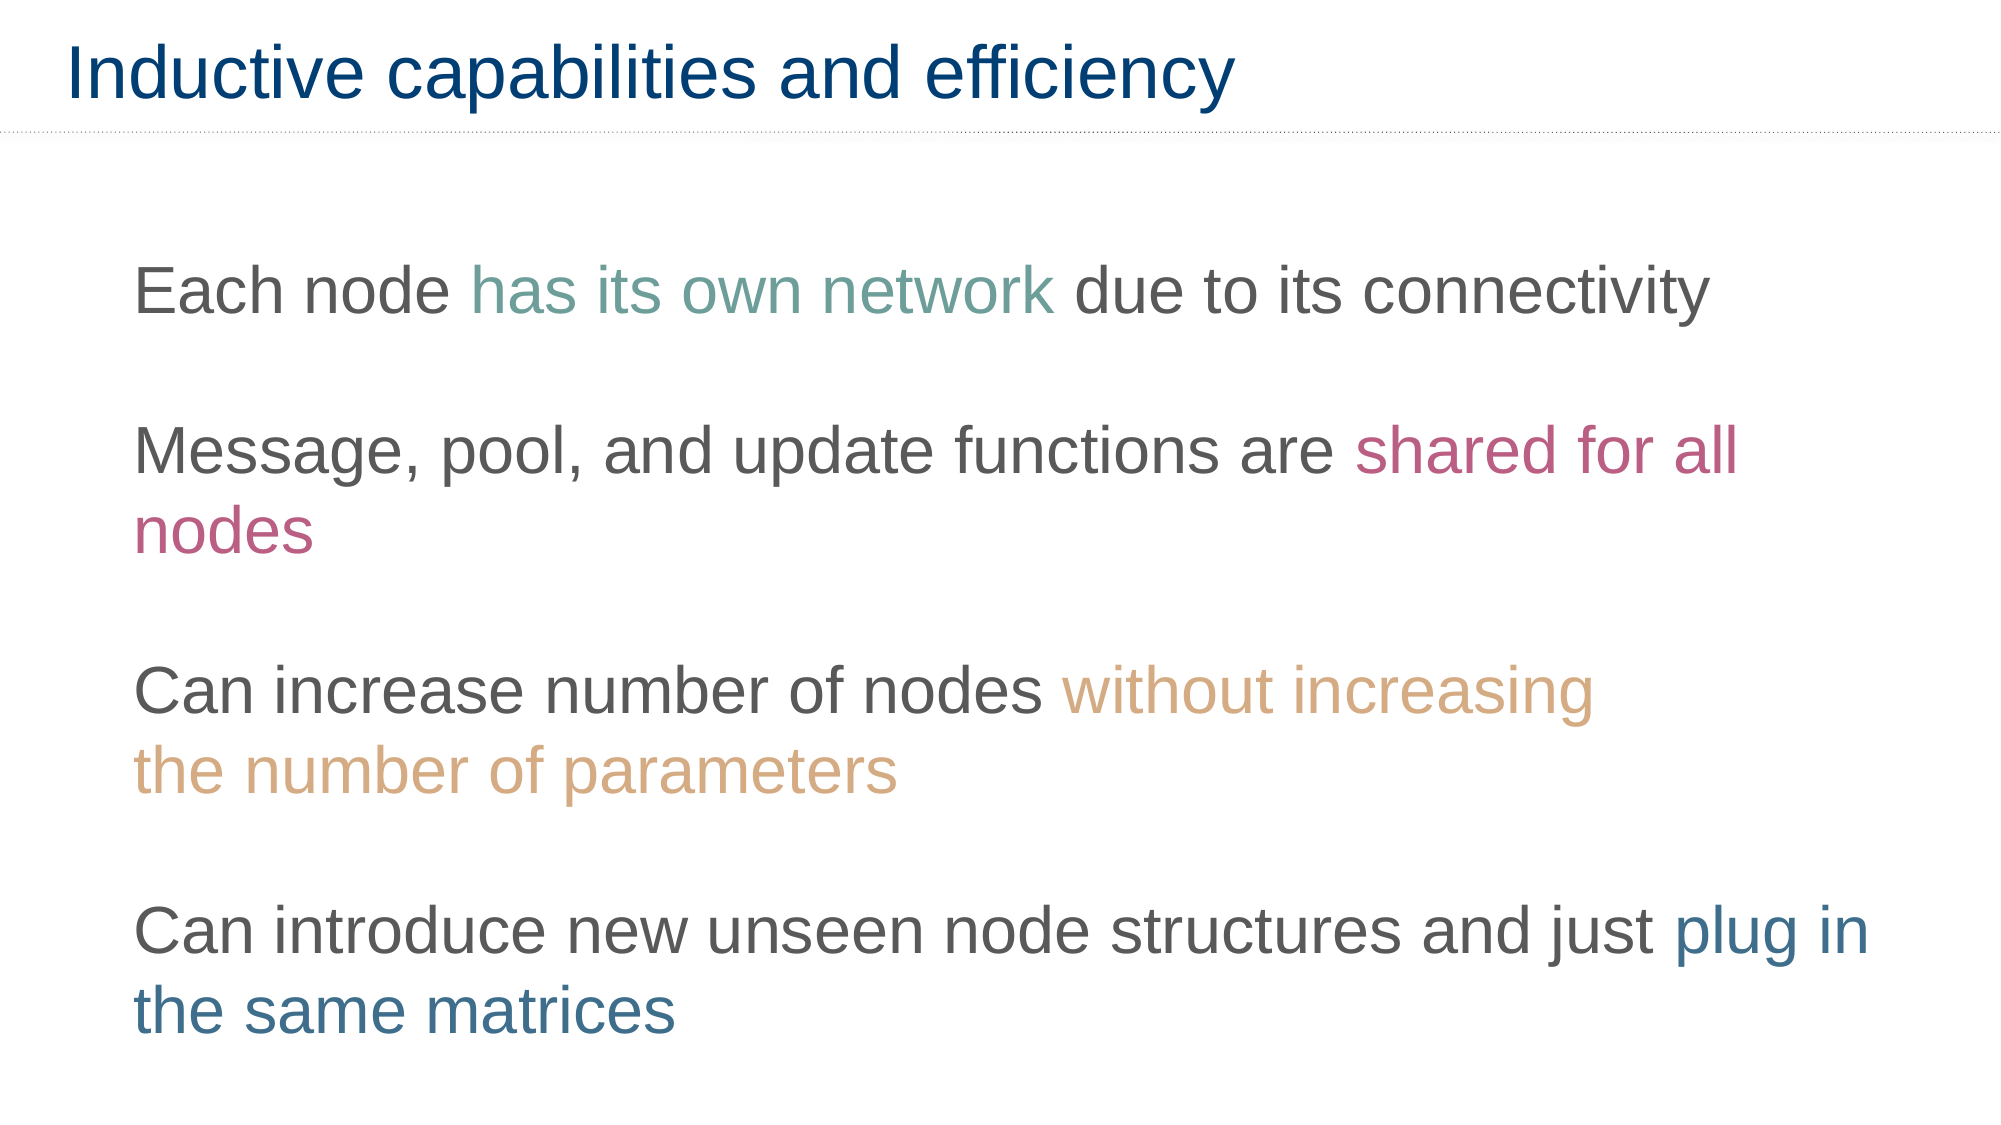

Inductive capabilities and efficiency
Each node has its own network due to its connectivity

Message, pool, and update functions are shared for all nodes

Can increase number of nodes without increasing
the number of parameters

Can introduce new unseen node structures and just plug in the same matrices